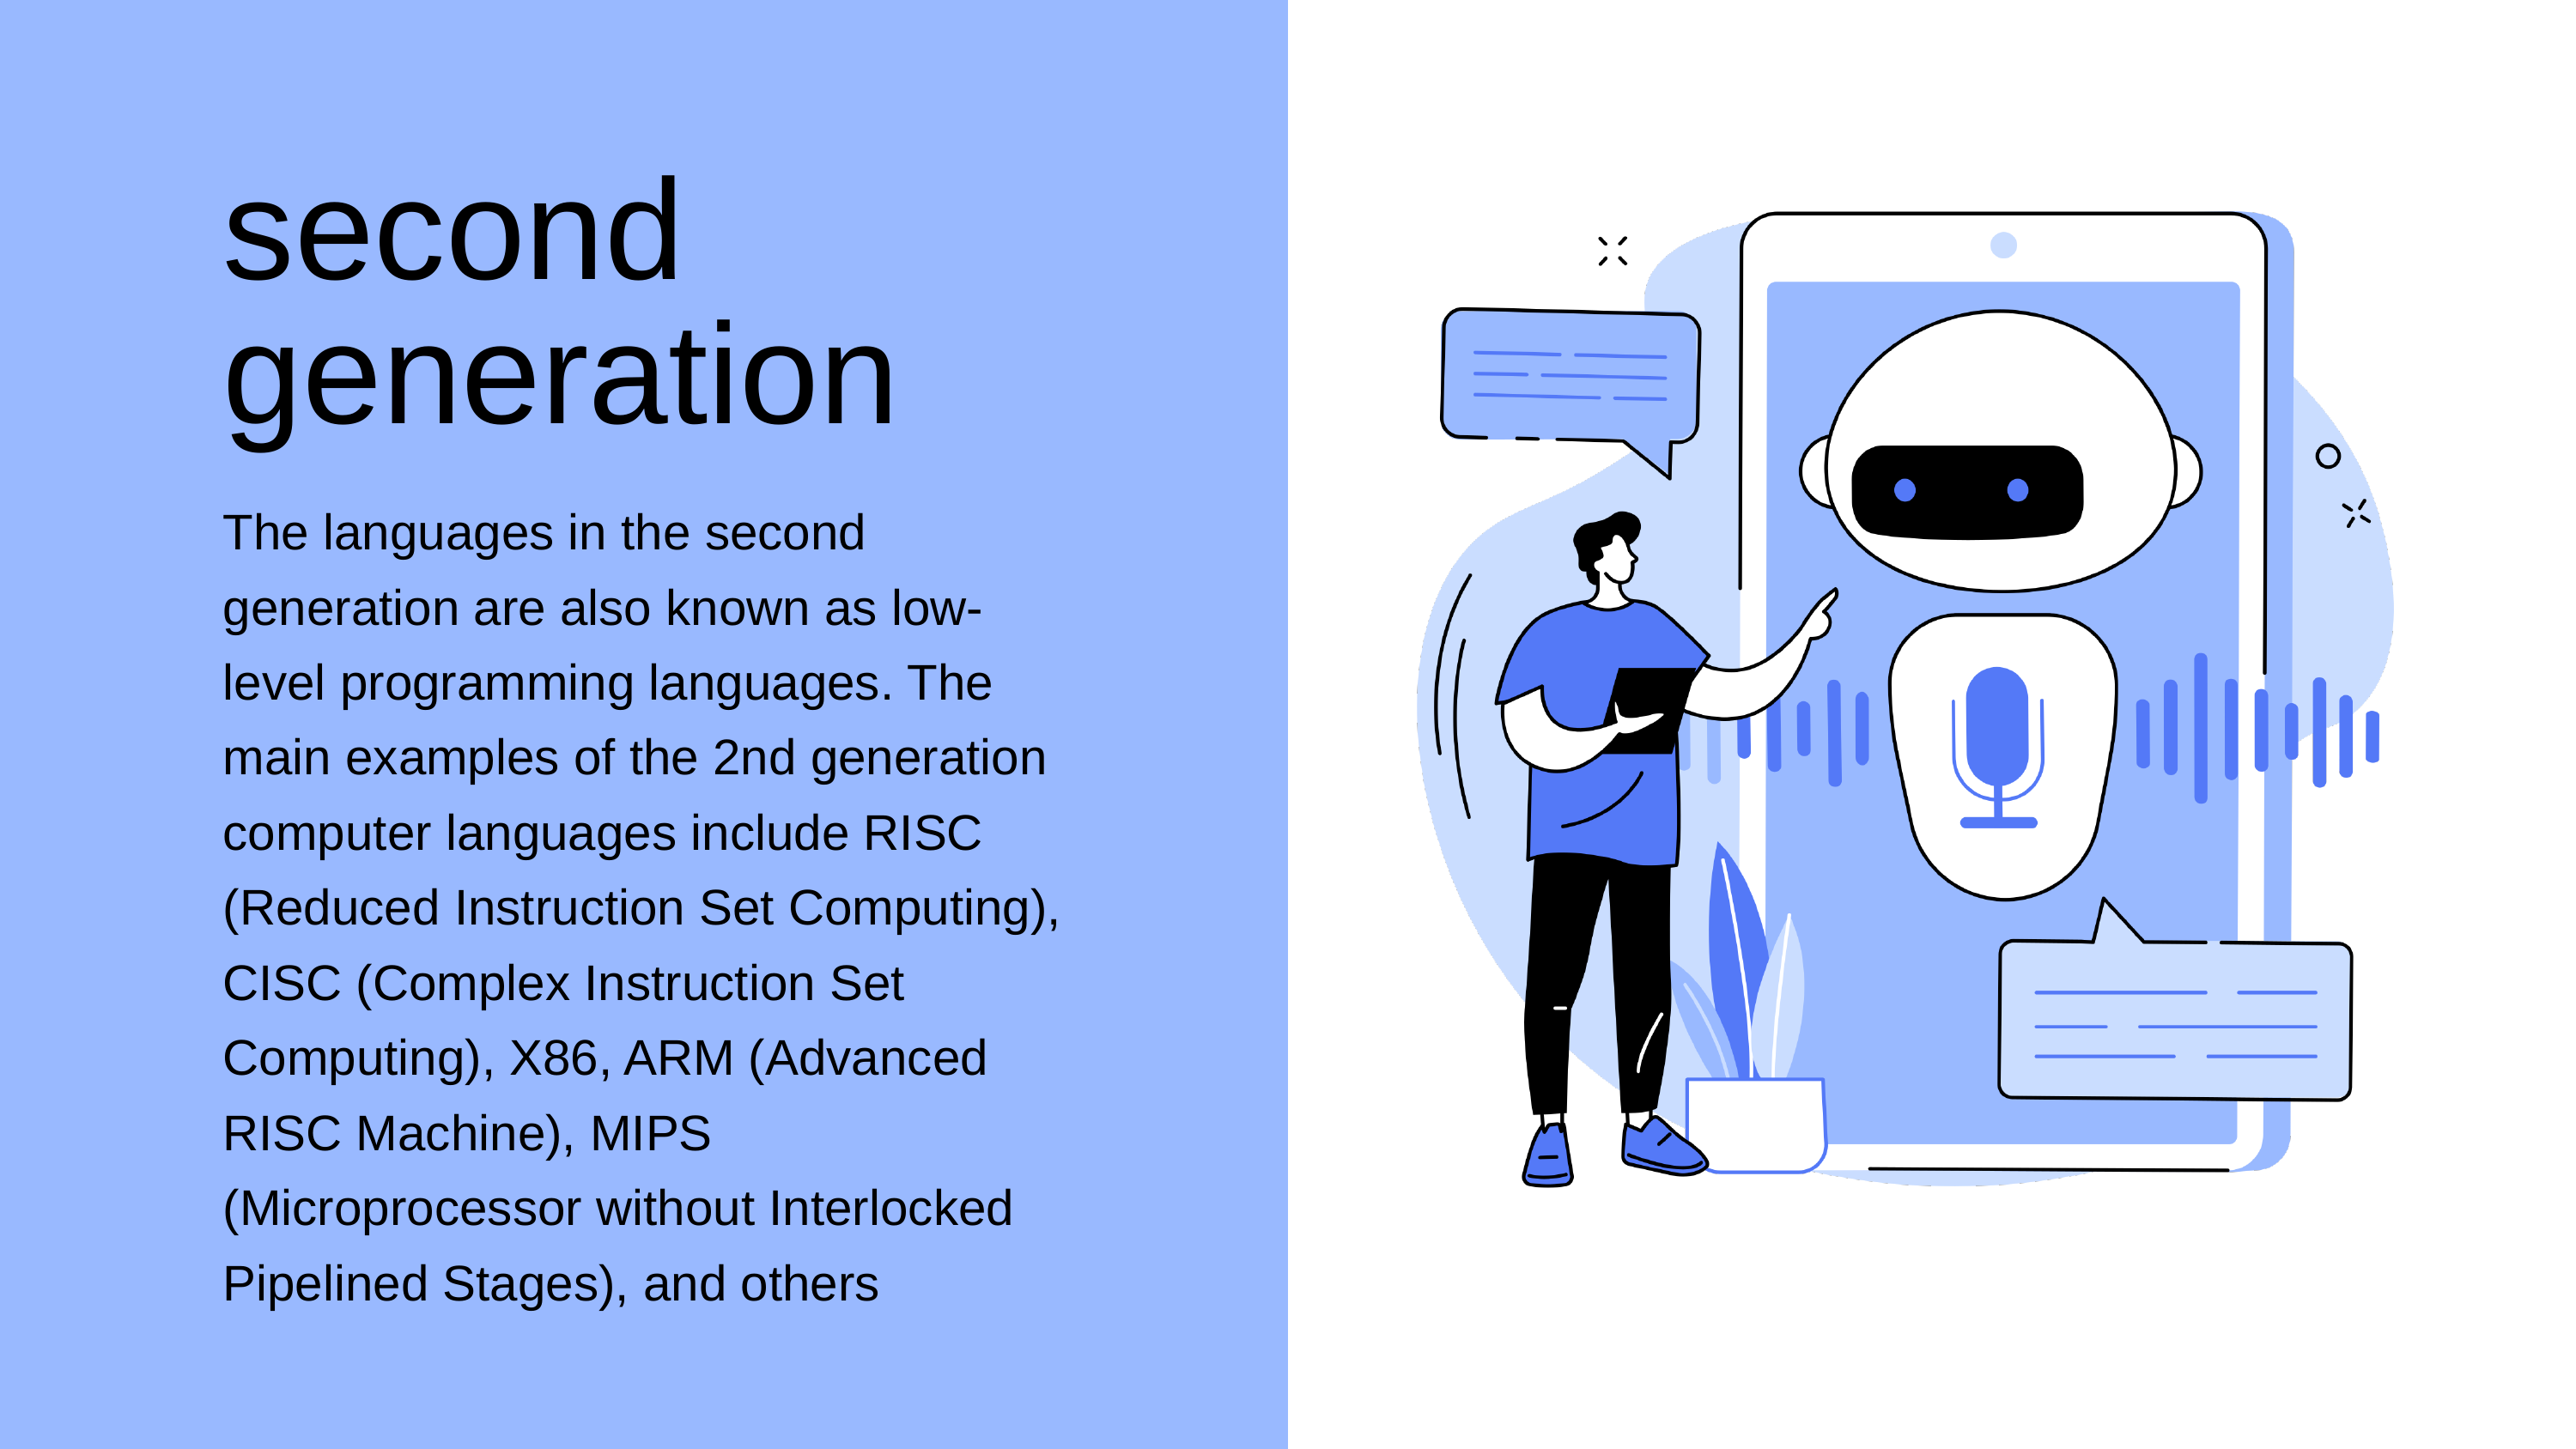

second generation

The languages in the second generation are also known as low-level programming languages. The main examples of the 2nd generation computer languages include RISC (Reduced Instruction Set Computing), CISC (Complex Instruction Set Computing), X86, ARM (Advanced RISC Machine), MIPS (Microprocessor without Interlocked Pipelined Stages), and others